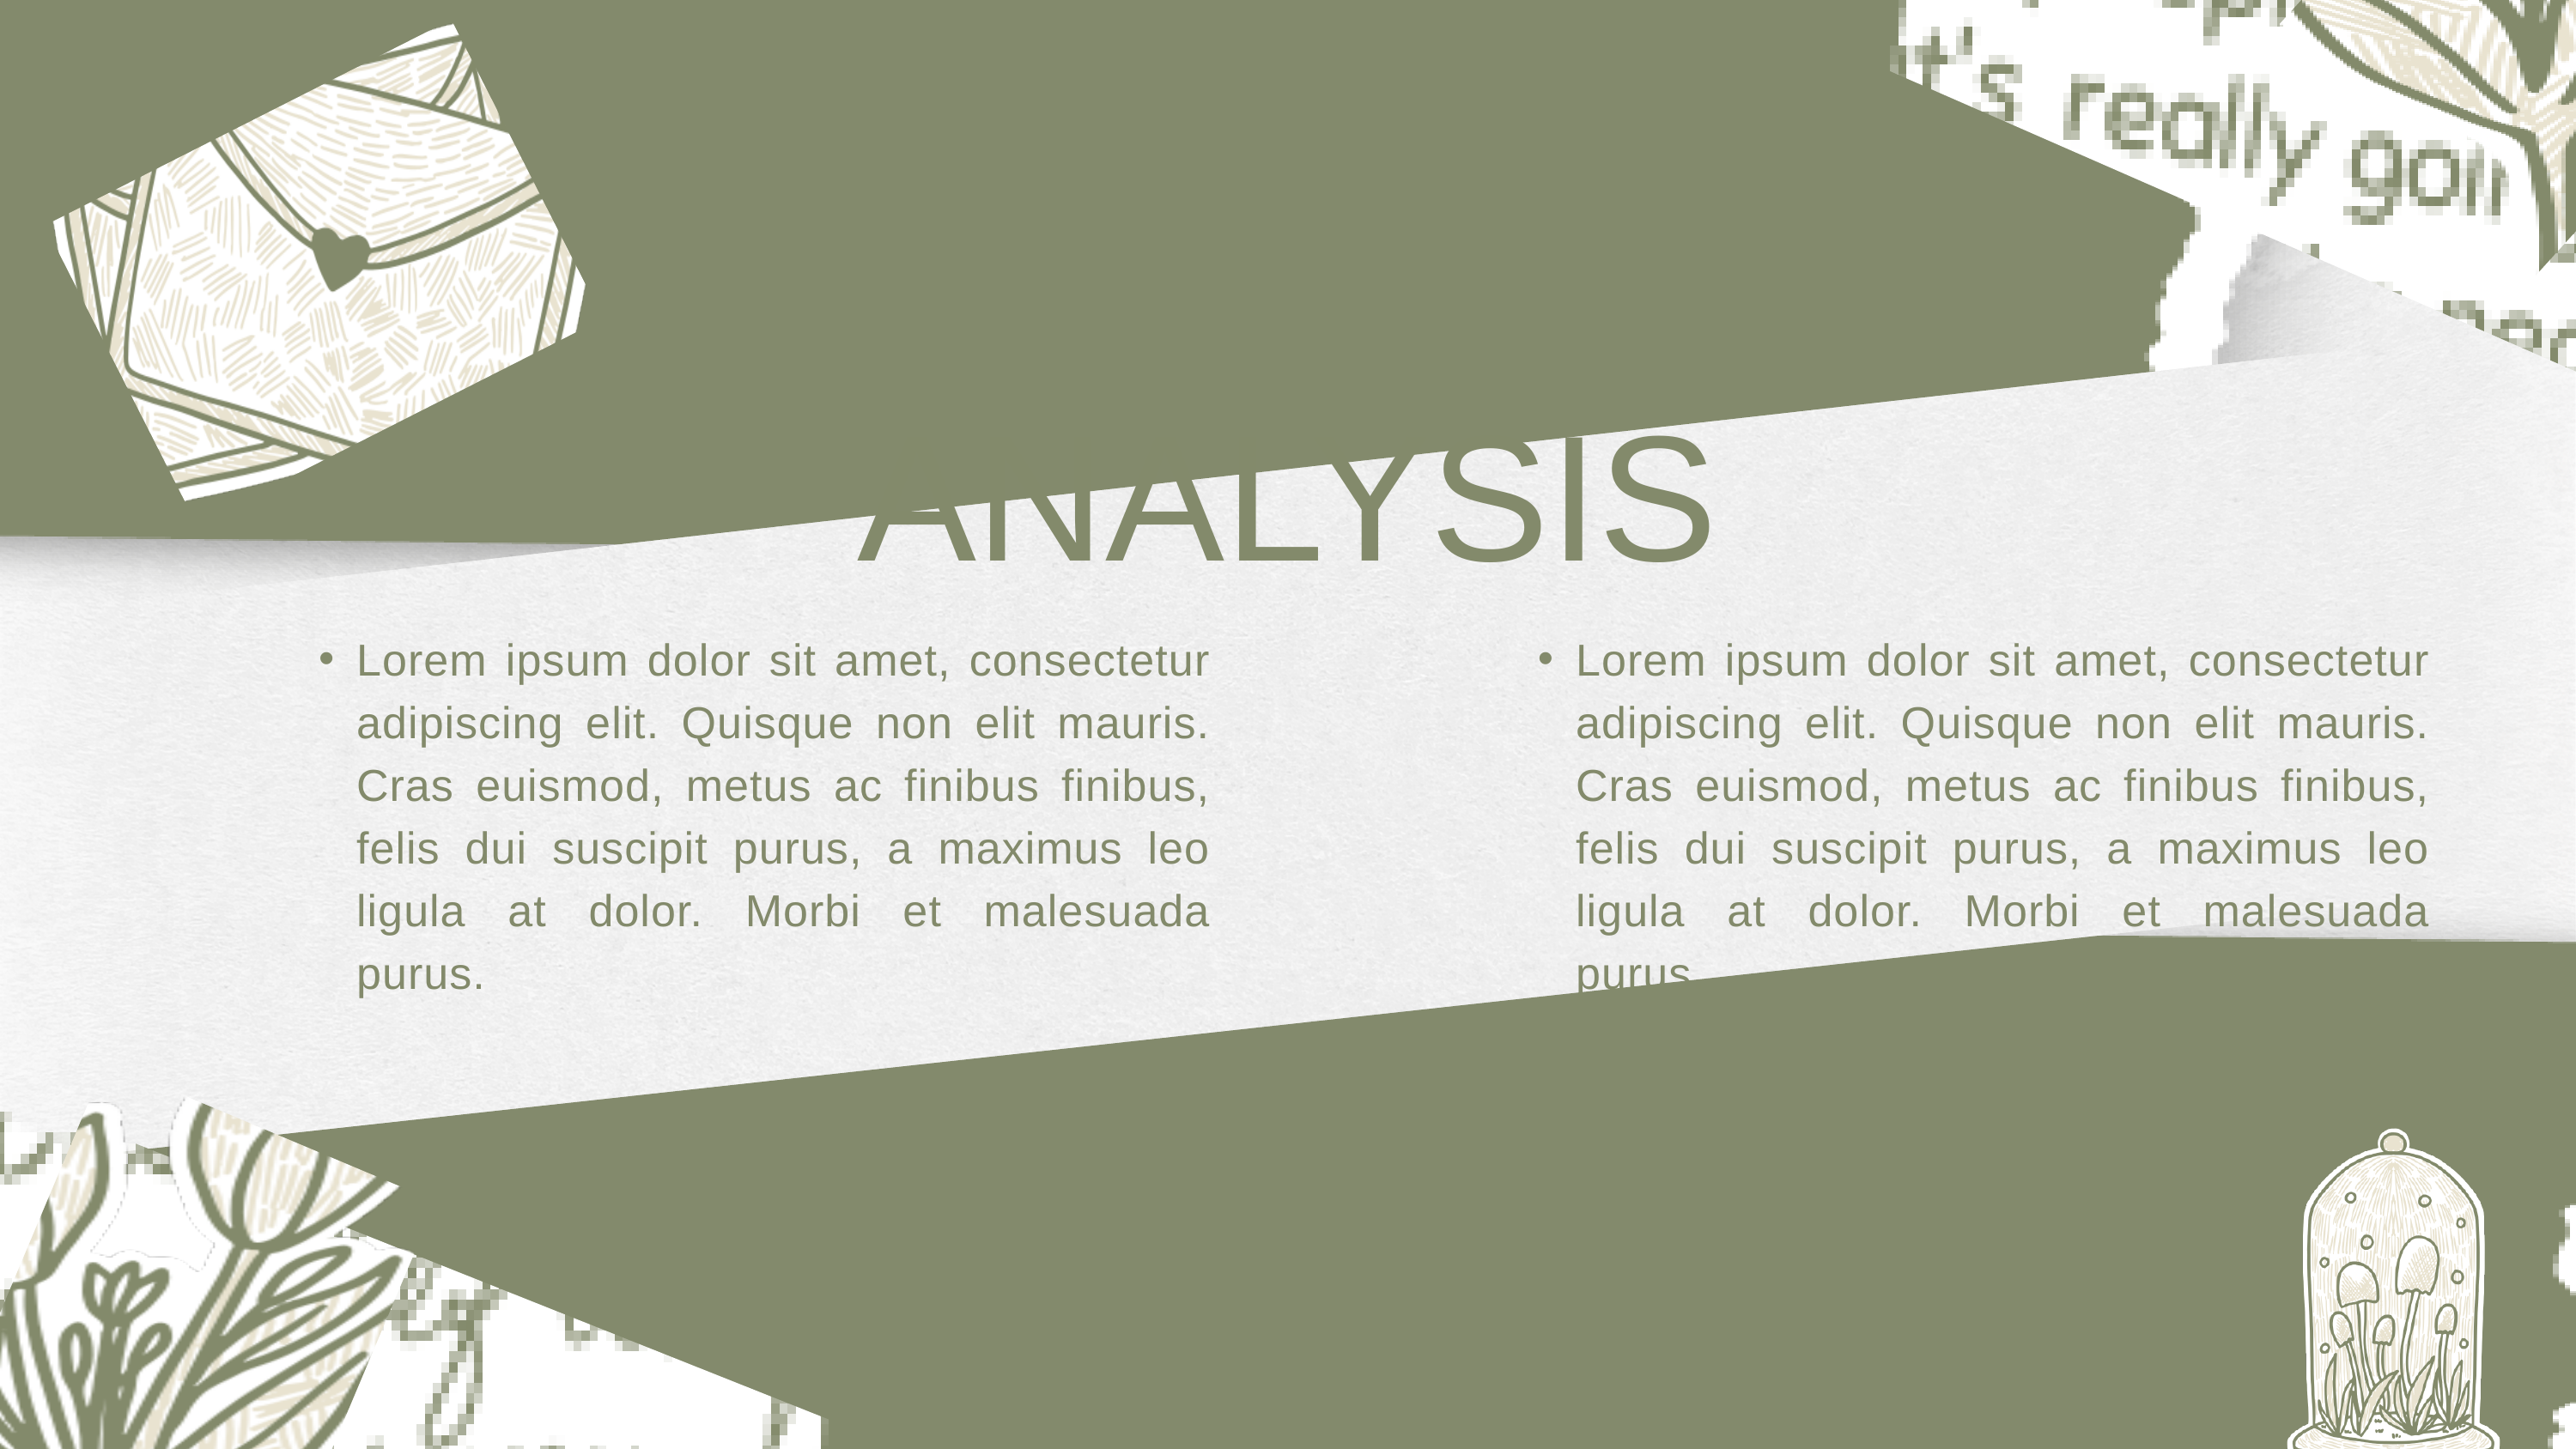

ANALYSIS

Lorem ipsum dolor sit amet, consectetur adipiscing elit. Quisque non elit mauris. Cras euismod, metus ac finibus finibus, felis dui suscipit purus, a maximus leo ligula at dolor. Morbi et malesuada purus.
Lorem ipsum dolor sit amet, consectetur adipiscing elit. Quisque non elit mauris. Cras euismod, metus ac finibus finibus, felis dui suscipit purus, a maximus leo ligula at dolor. Morbi et malesuada purus.